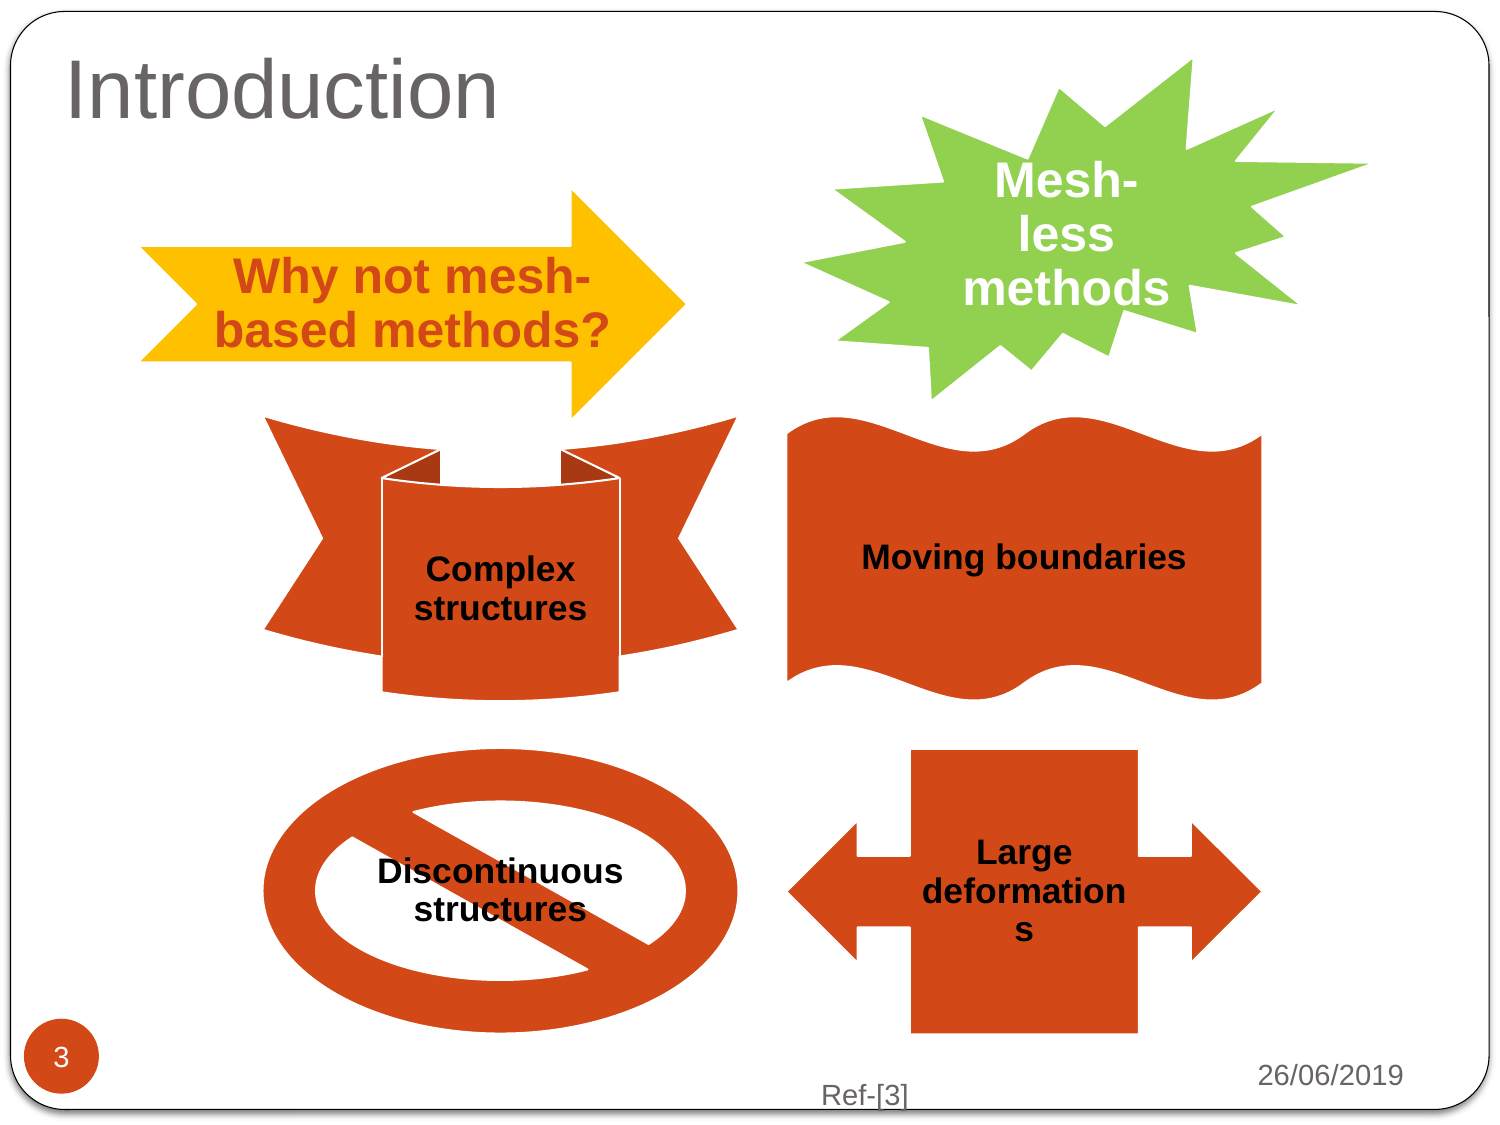

# Introduction
Why not mesh-based methods?
Mesh-less methods

Complex structures
Moving boundaries
Discontinuous structures
Large deformations
3
26/06/2019
                                                                           Ref-[3]